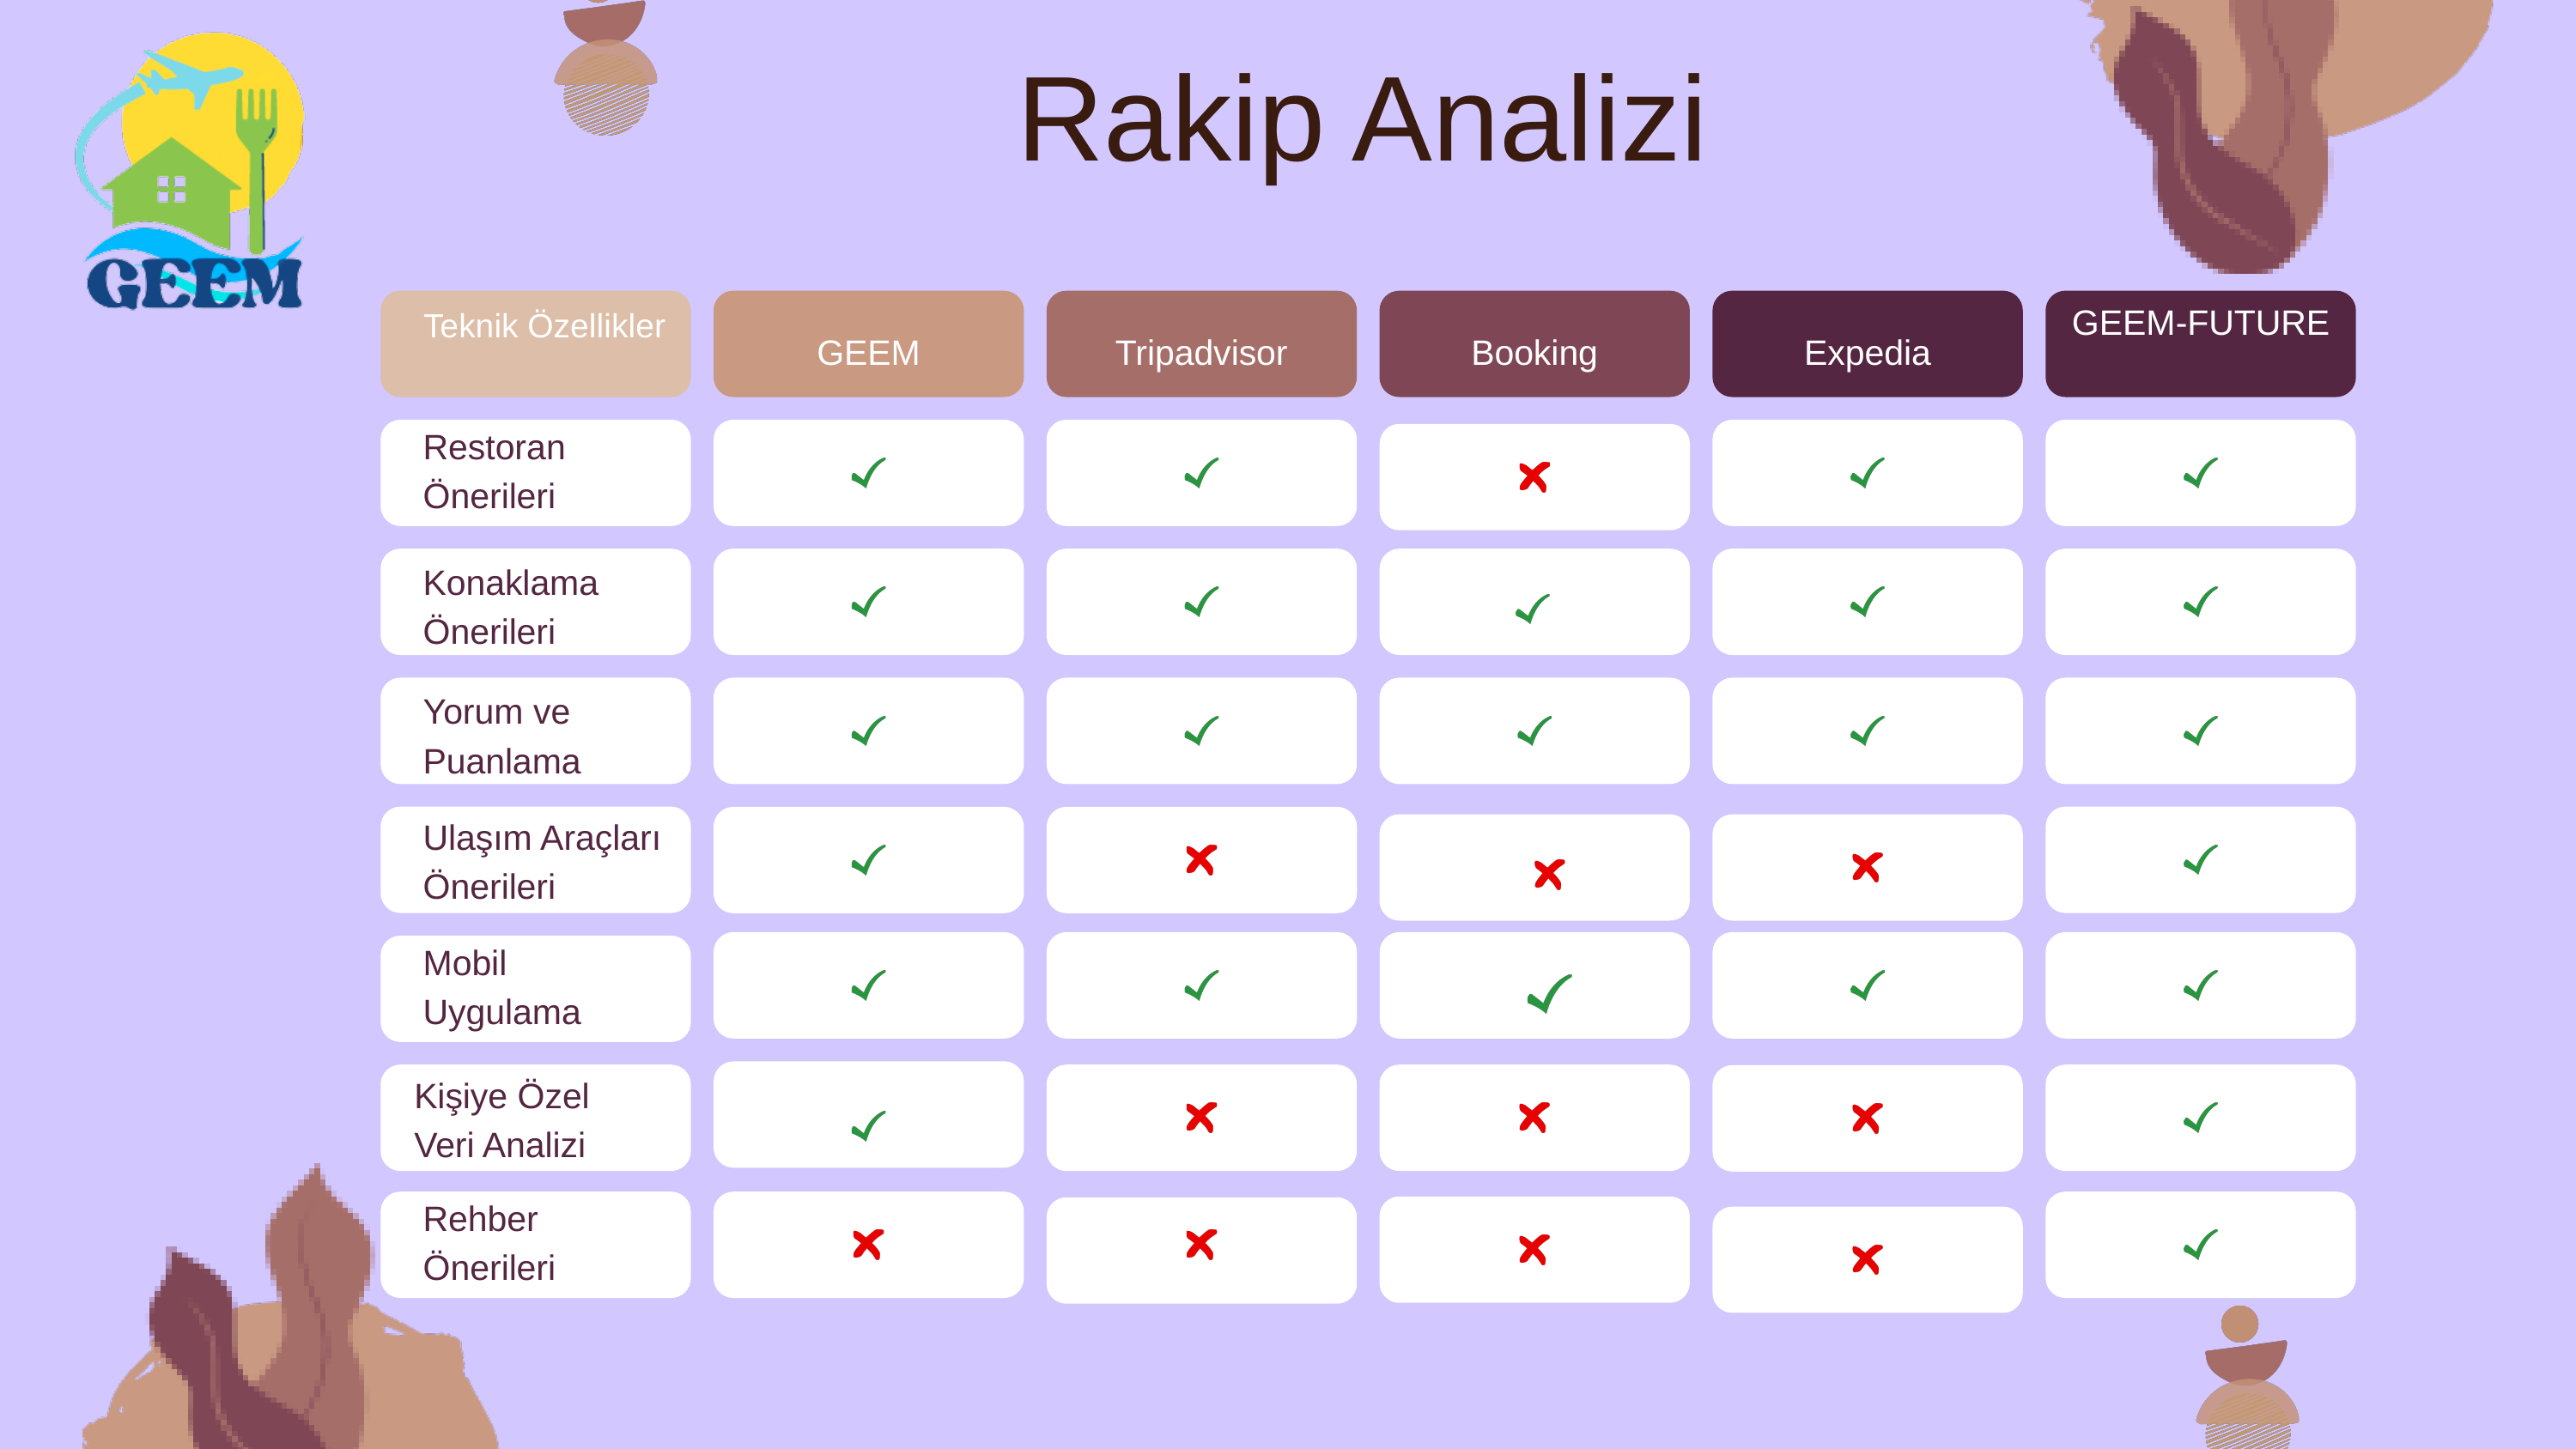

Rakip Analizi

GEEM-FUTURE
Teknik Özellikler
GEEM
Tripadvisor
Booking
Expedia
Restoran Önerileri

Konaklama Önerileri

Yorum ve Puanlama

Ulaşım Araçları Önerileri

Mobil Uygulama

Kişiye Özel Veri Analizi

Rehber Önerileri